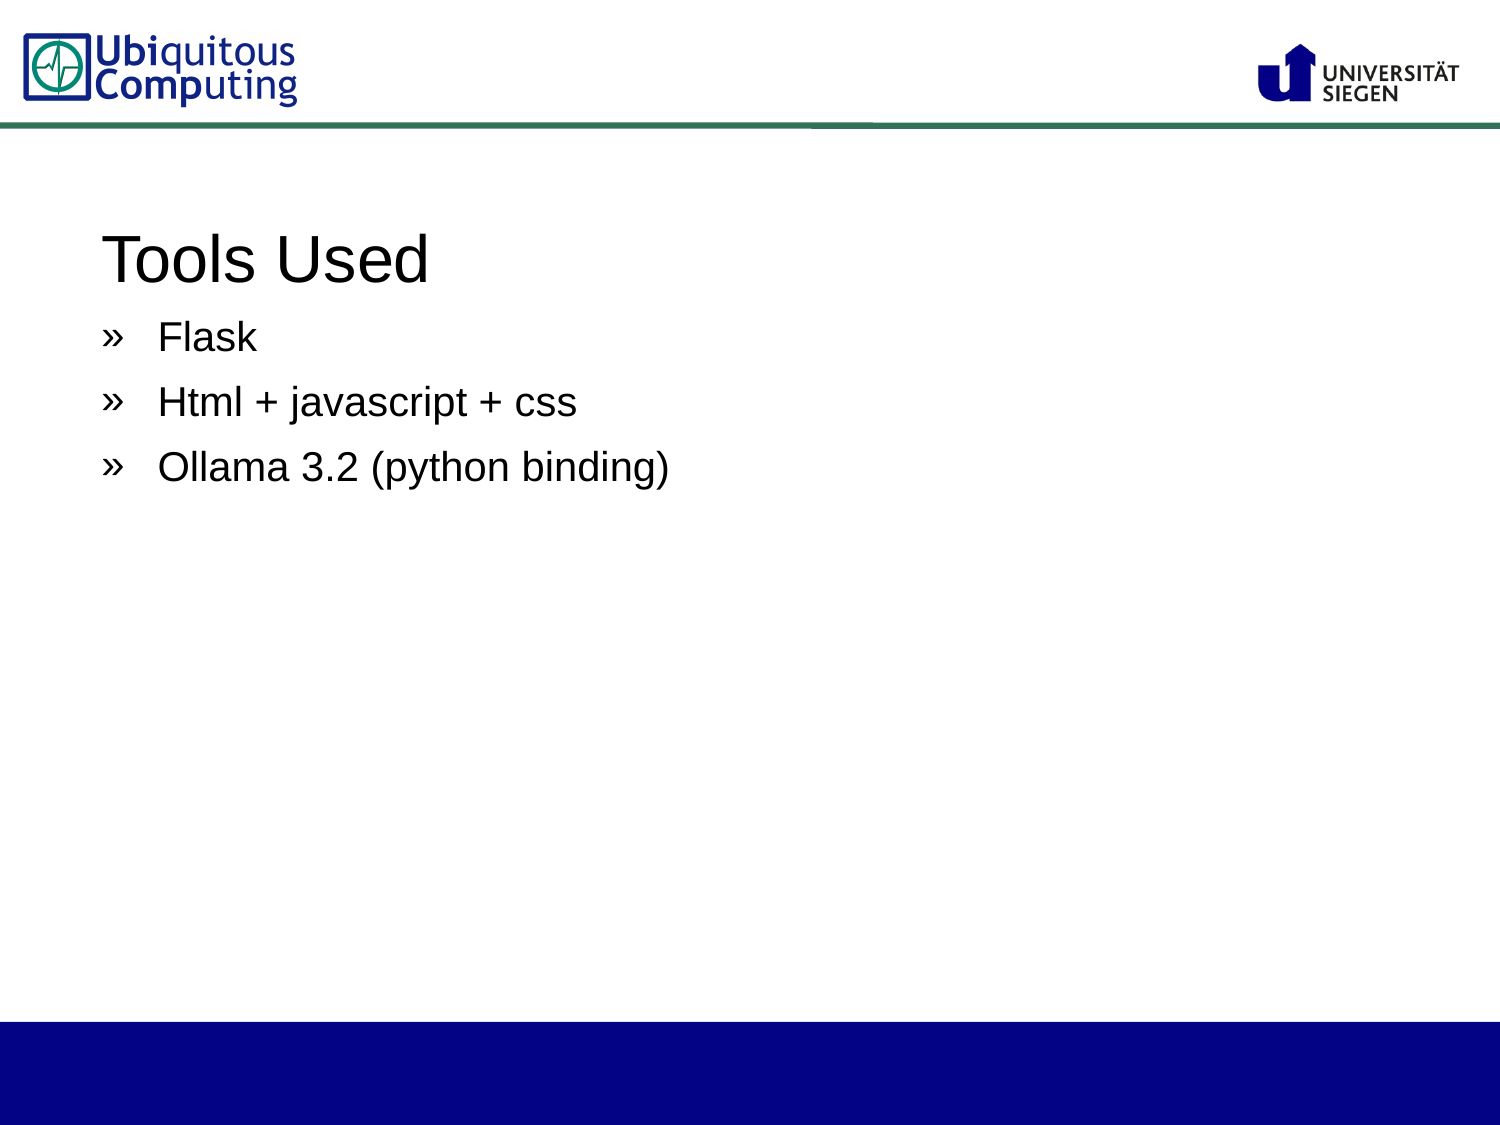

Tools Used
Flask
Html + javascript + css
Ollama 3.2 (python binding)